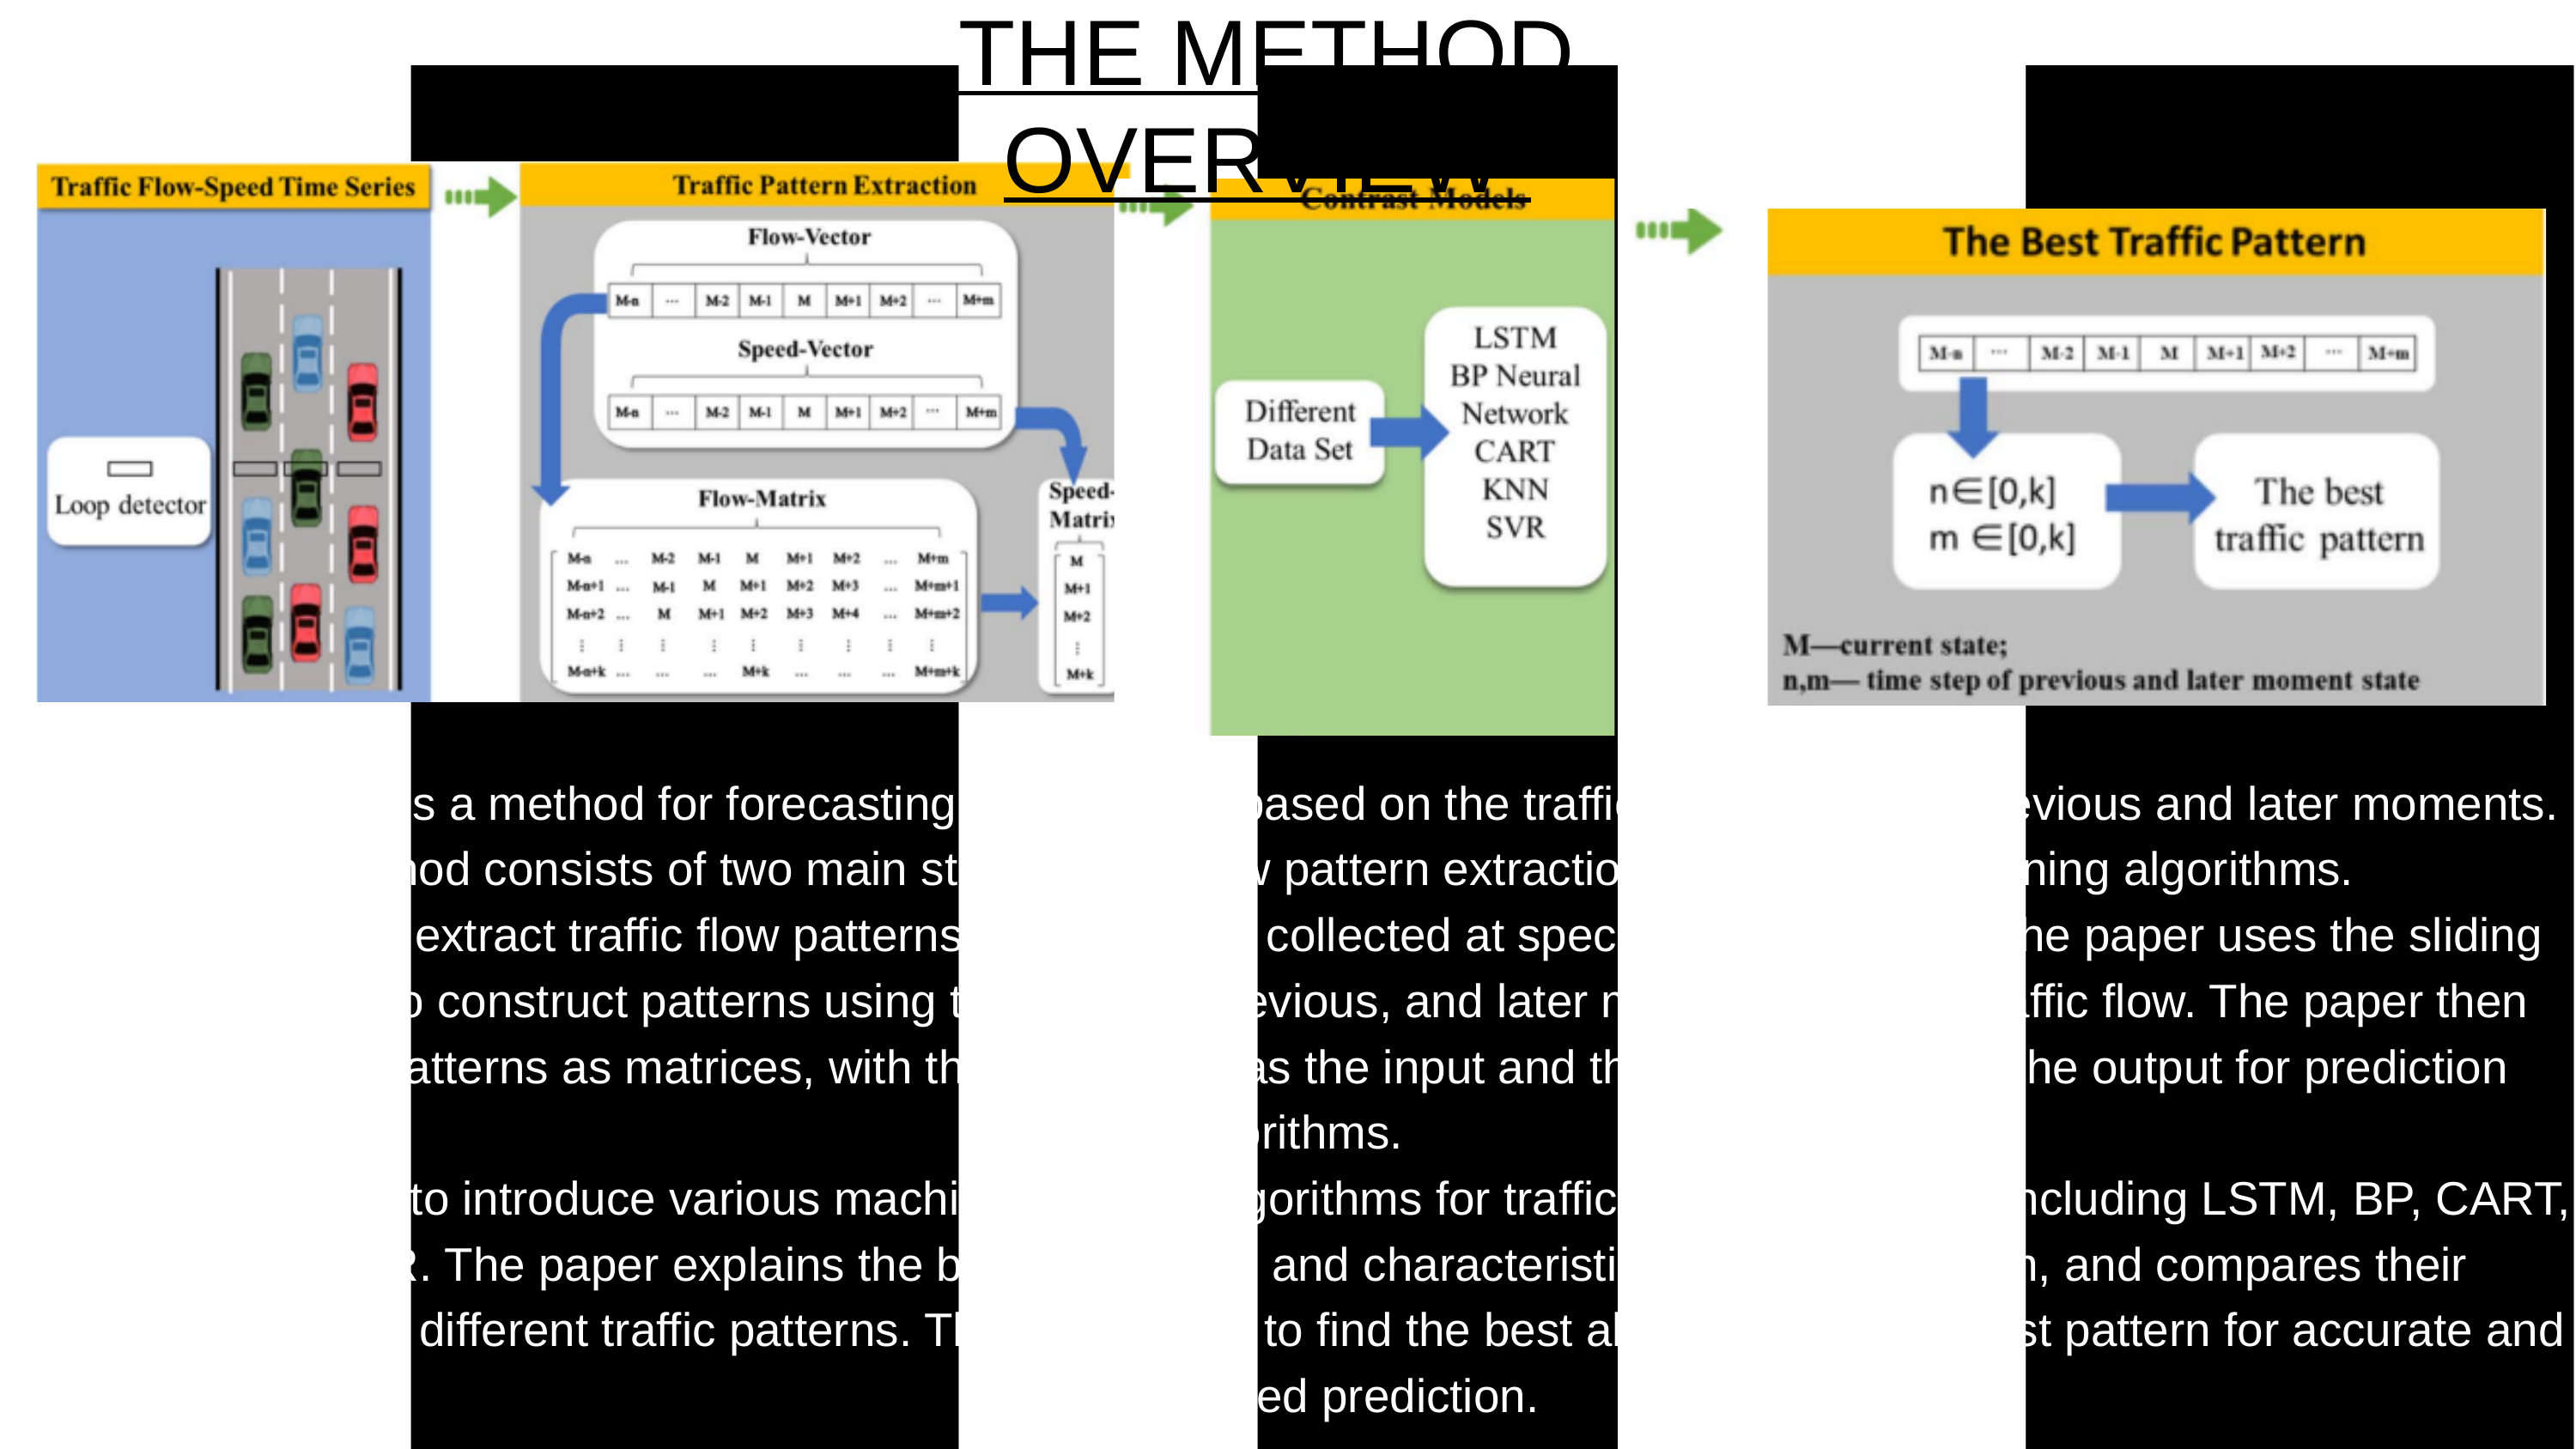

THE METHOD OVERVIEW

The paper proposes a method for forecasting traffic speed based on the traffic flow volume of previous and later moments. The method consists of two main steps: traffic flow pattern extraction and machine learning algorithms.
The first step is to extract traffic flow patterns from the data collected at specific time intervals. The paper uses the sliding window method to construct patterns using the current, previous, and later moment states of traffic flow. The paper then represents the patterns as matrices, with the flow matrix as the input and the speed matrix as the output for prediction algorithms.
The second step is to introduce various machine learning algorithms for traffic speed prediction, including LSTM, BP, CART, KNN, and SVR. The paper explains the basic principles and characteristics of each algorithm, and compares their performance under different traffic patterns. The paper aims to find the best algorithm and the best pattern for accurate and robust speed prediction.